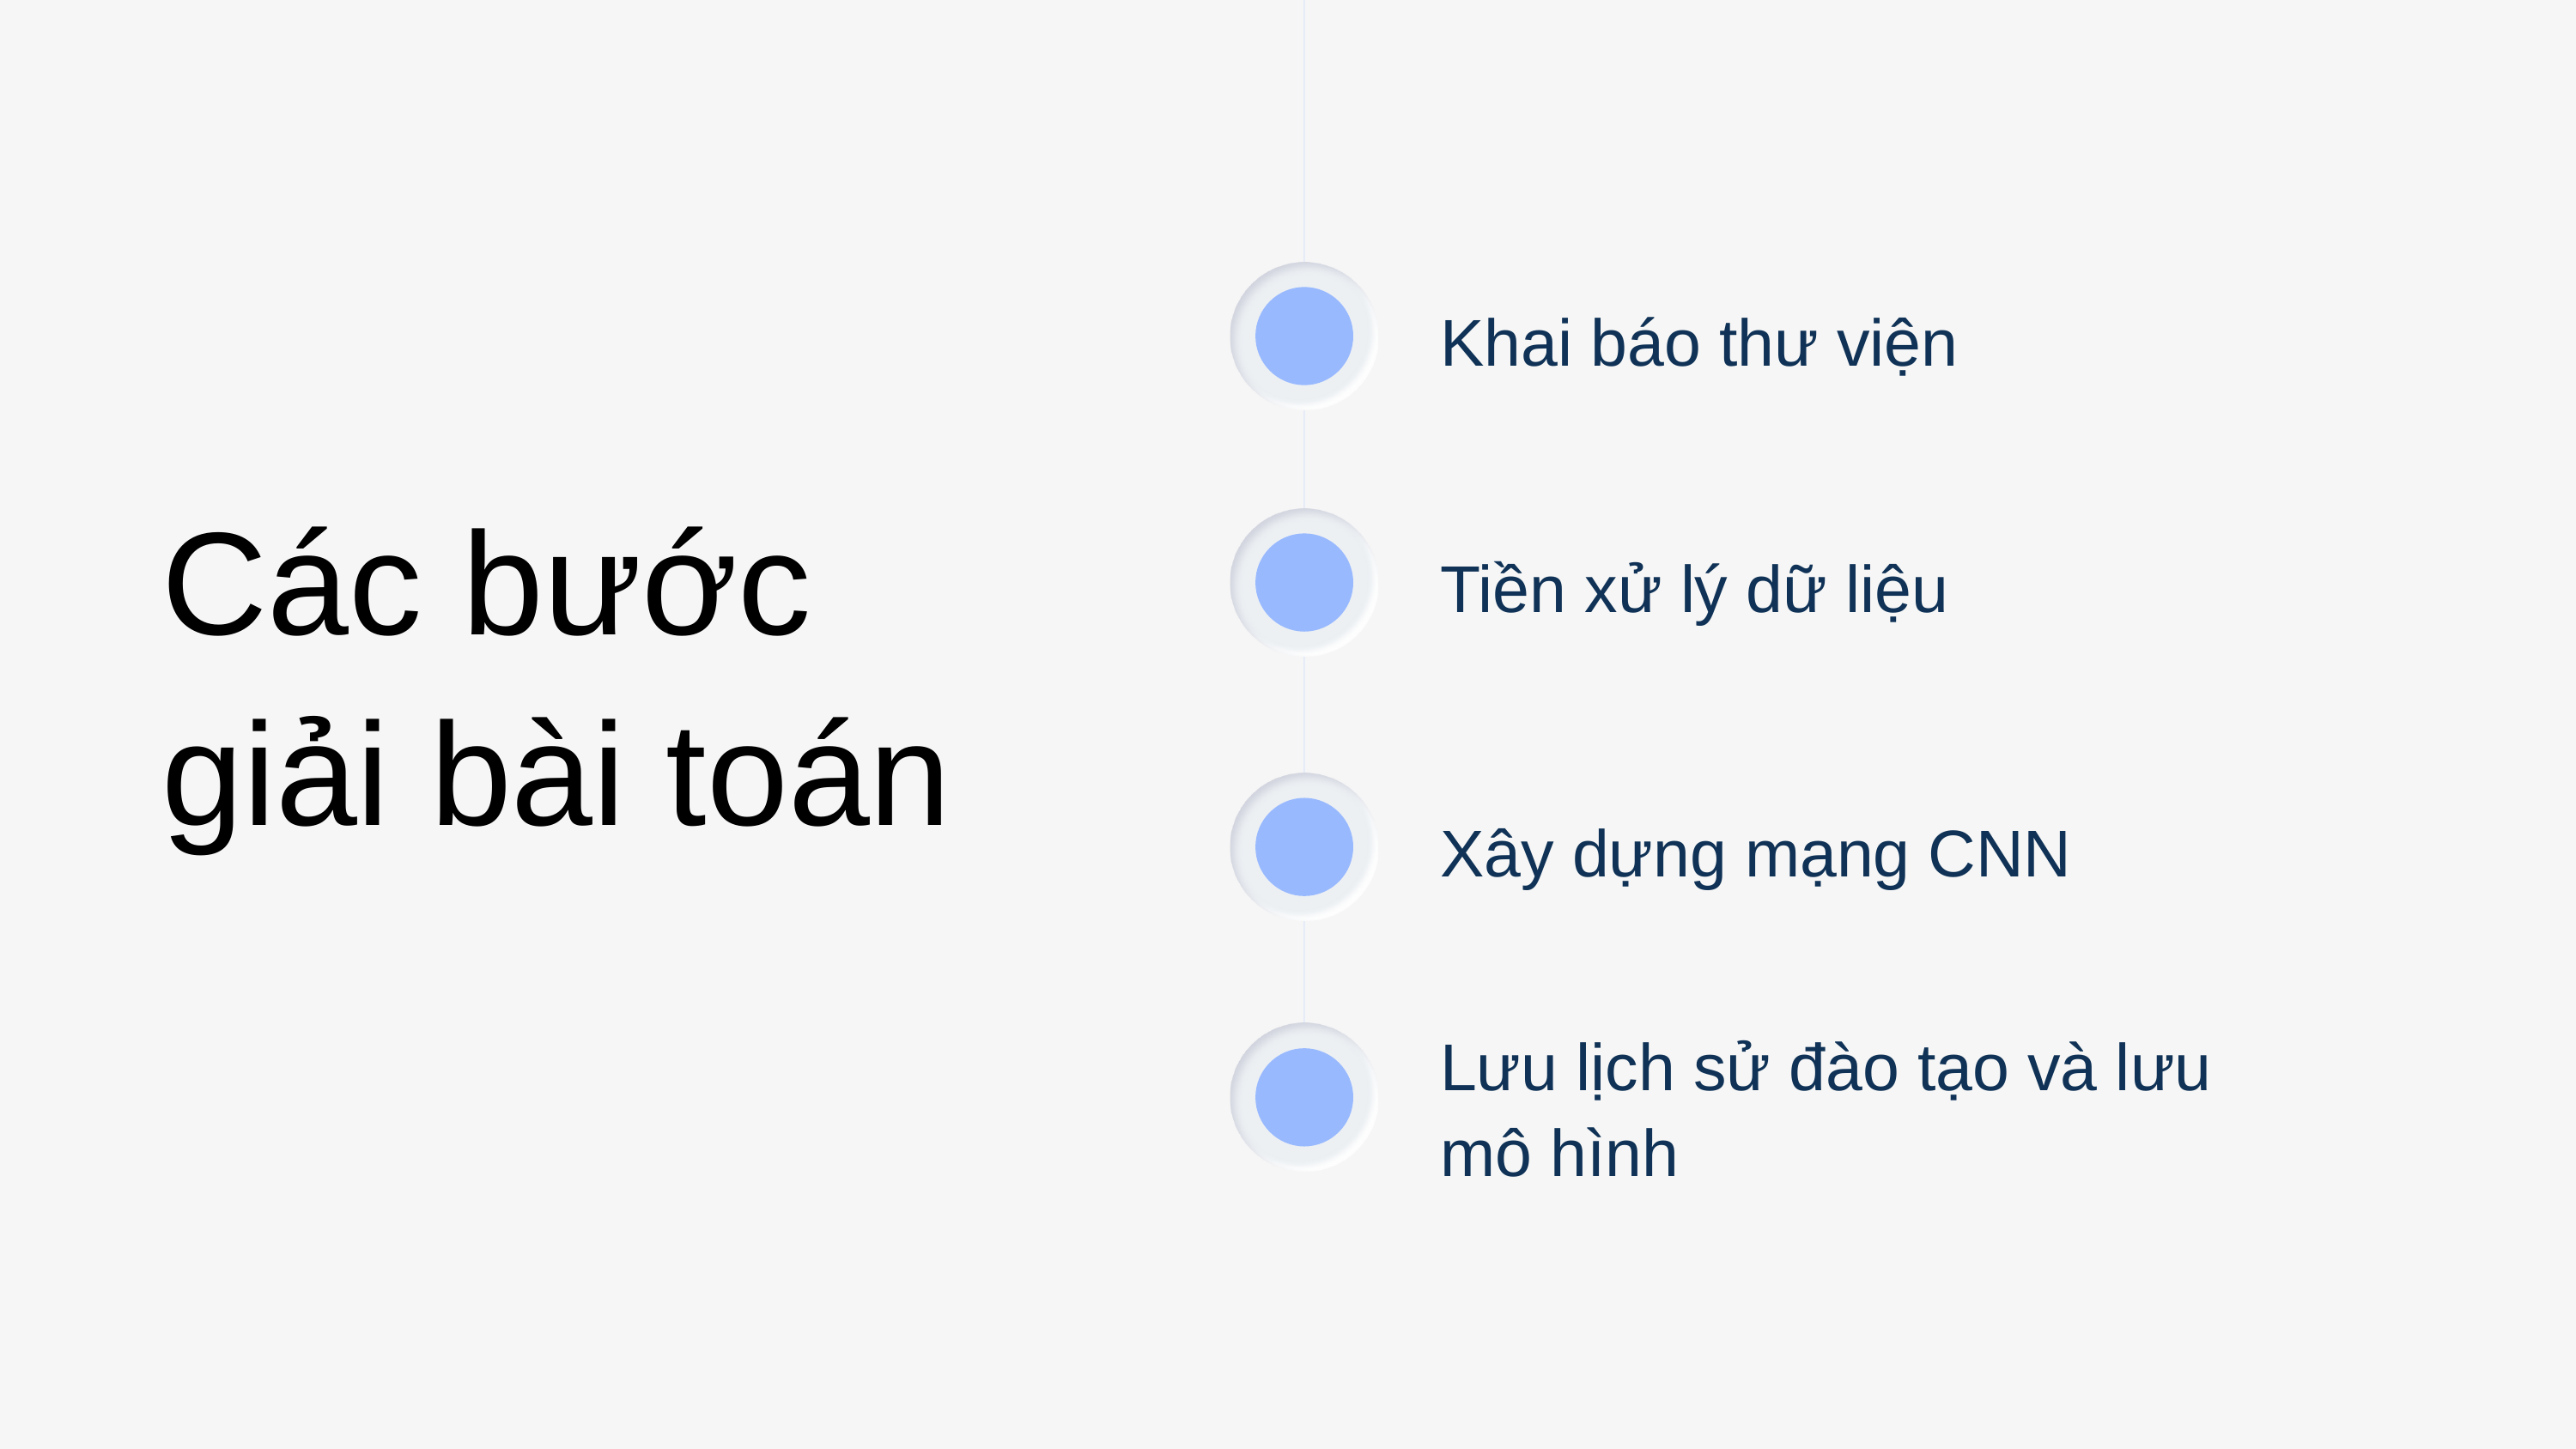

Khai báo thư viện
Các bước
giải bài toán

Tiền xử lý dữ liệu

Xây dựng mạng CNN
Lưu lịch sử đào tạo và lưu mô hình